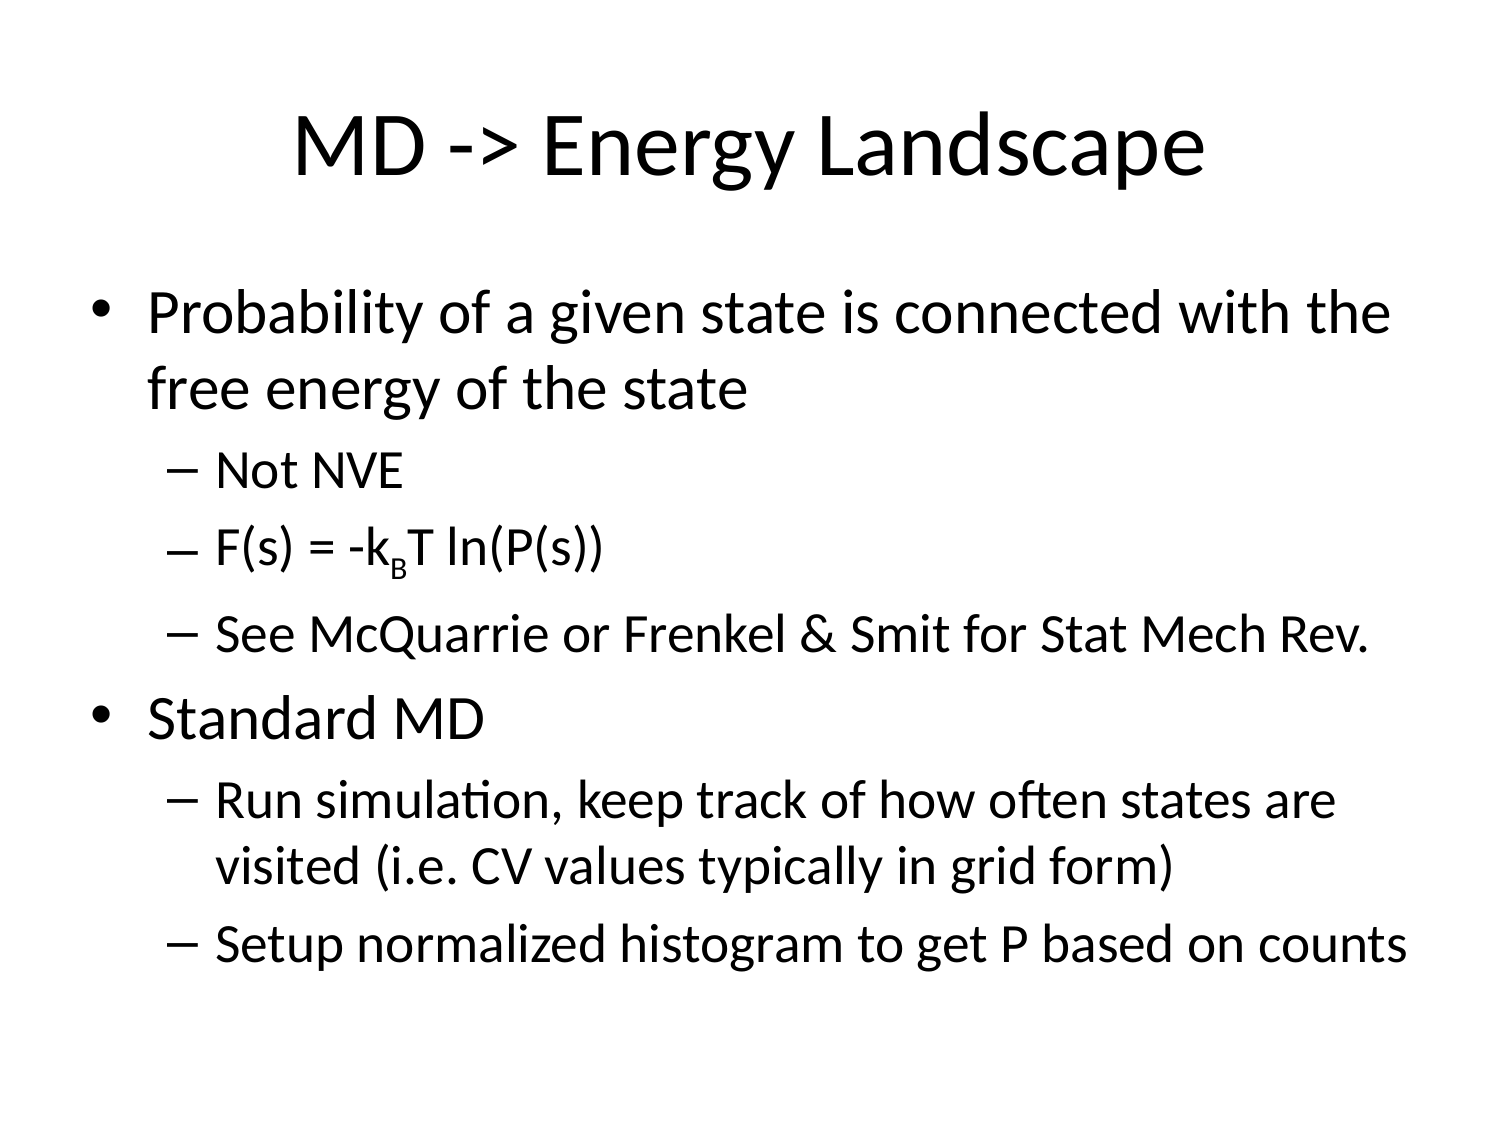

# MD -> Energy Landscape
Probability of a given state is connected with the free energy of the state
Not NVE
F(s) = -kBT ln(P(s))
See McQuarrie or Frenkel & Smit for Stat Mech Rev.
Standard MD
Run simulation, keep track of how often states are visited (i.e. CV values typically in grid form)
Setup normalized histogram to get P based on counts